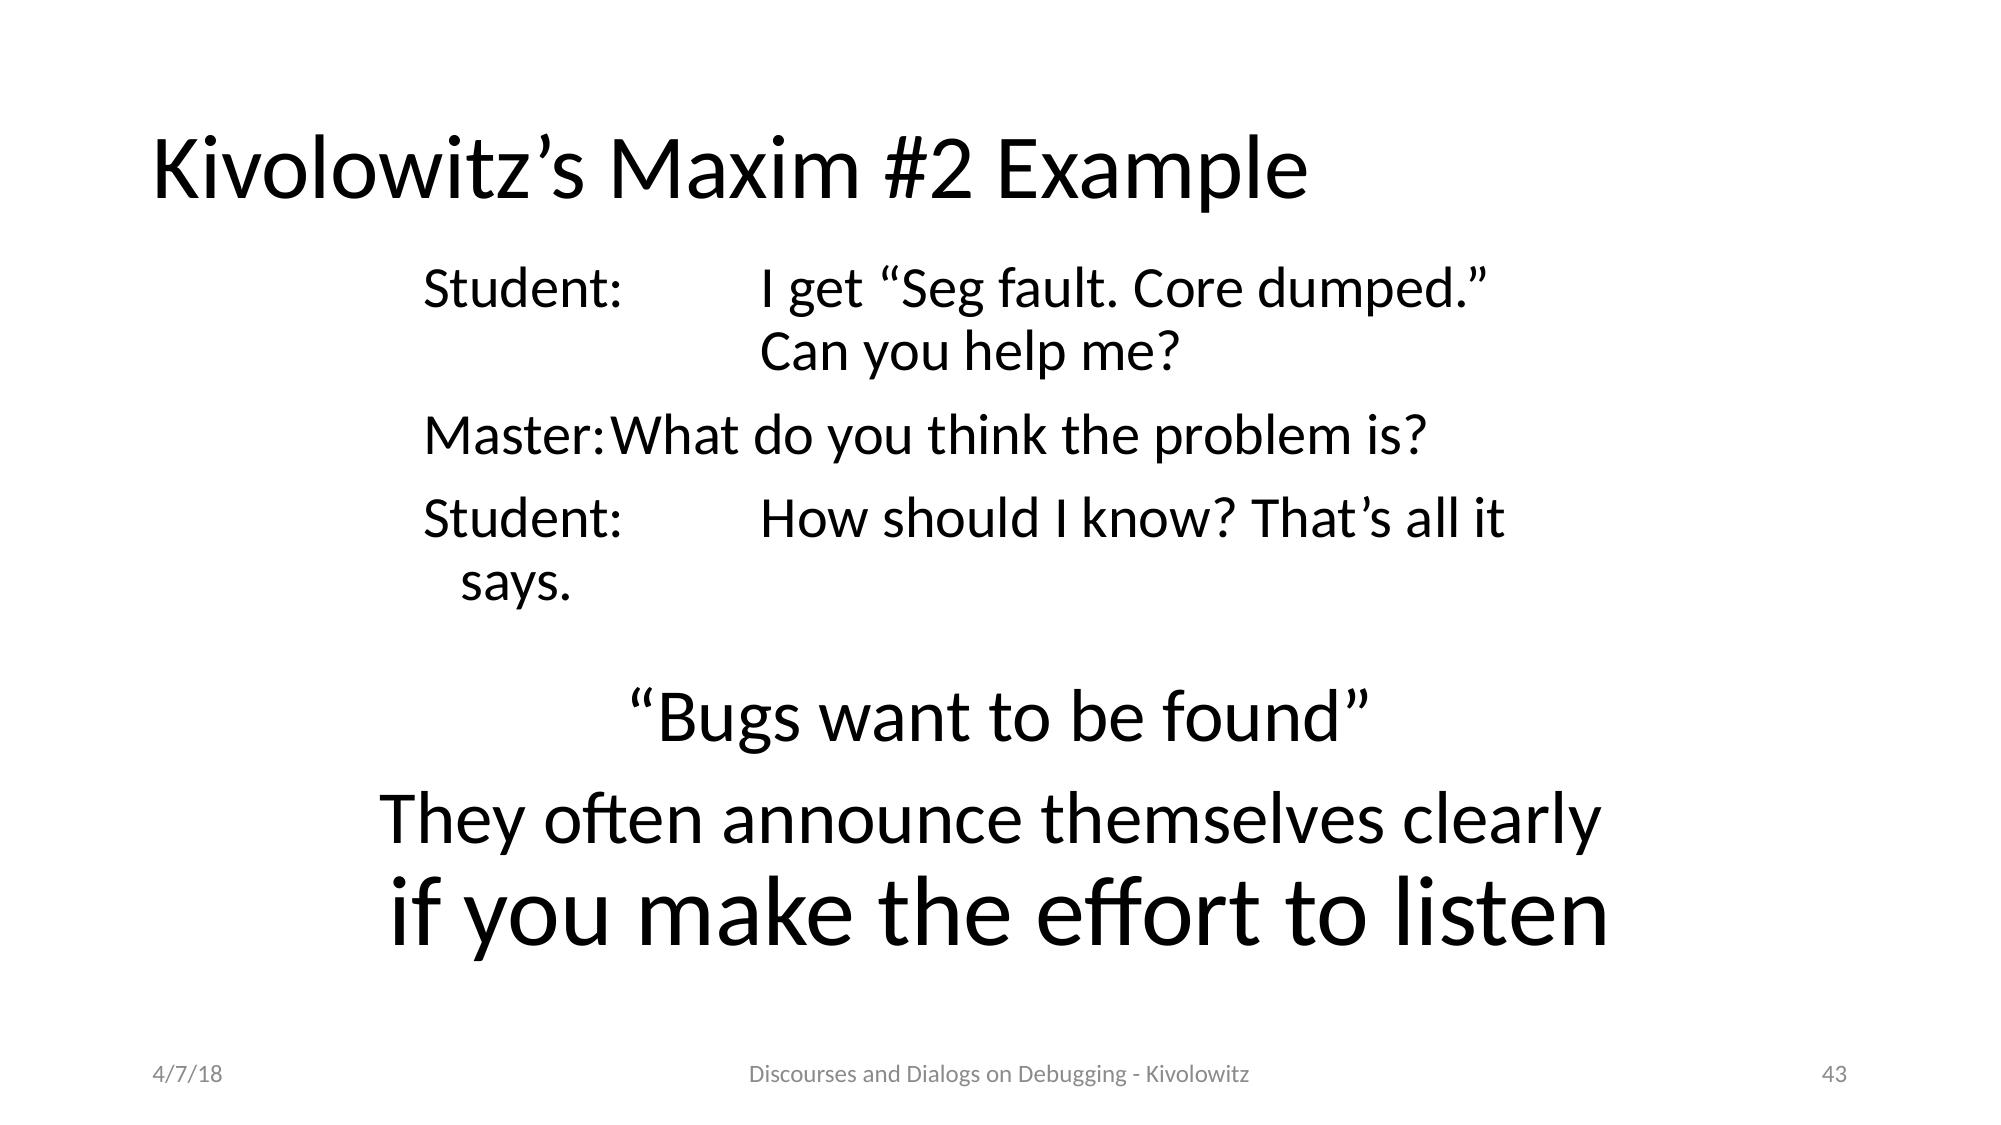

# Kivolowitz’s Maxim #2 Example
Student:	I get “Seg fault. Core dumped.” 			Can you help me?
Master:	What do you think the problem is?
Student:	How should I know? That’s all it says.
“Bugs want to be found”
They often announce themselves clearly
if you make the effort to listen
4/7/18
Discourses and Dialogs on Debugging - Kivolowitz
43